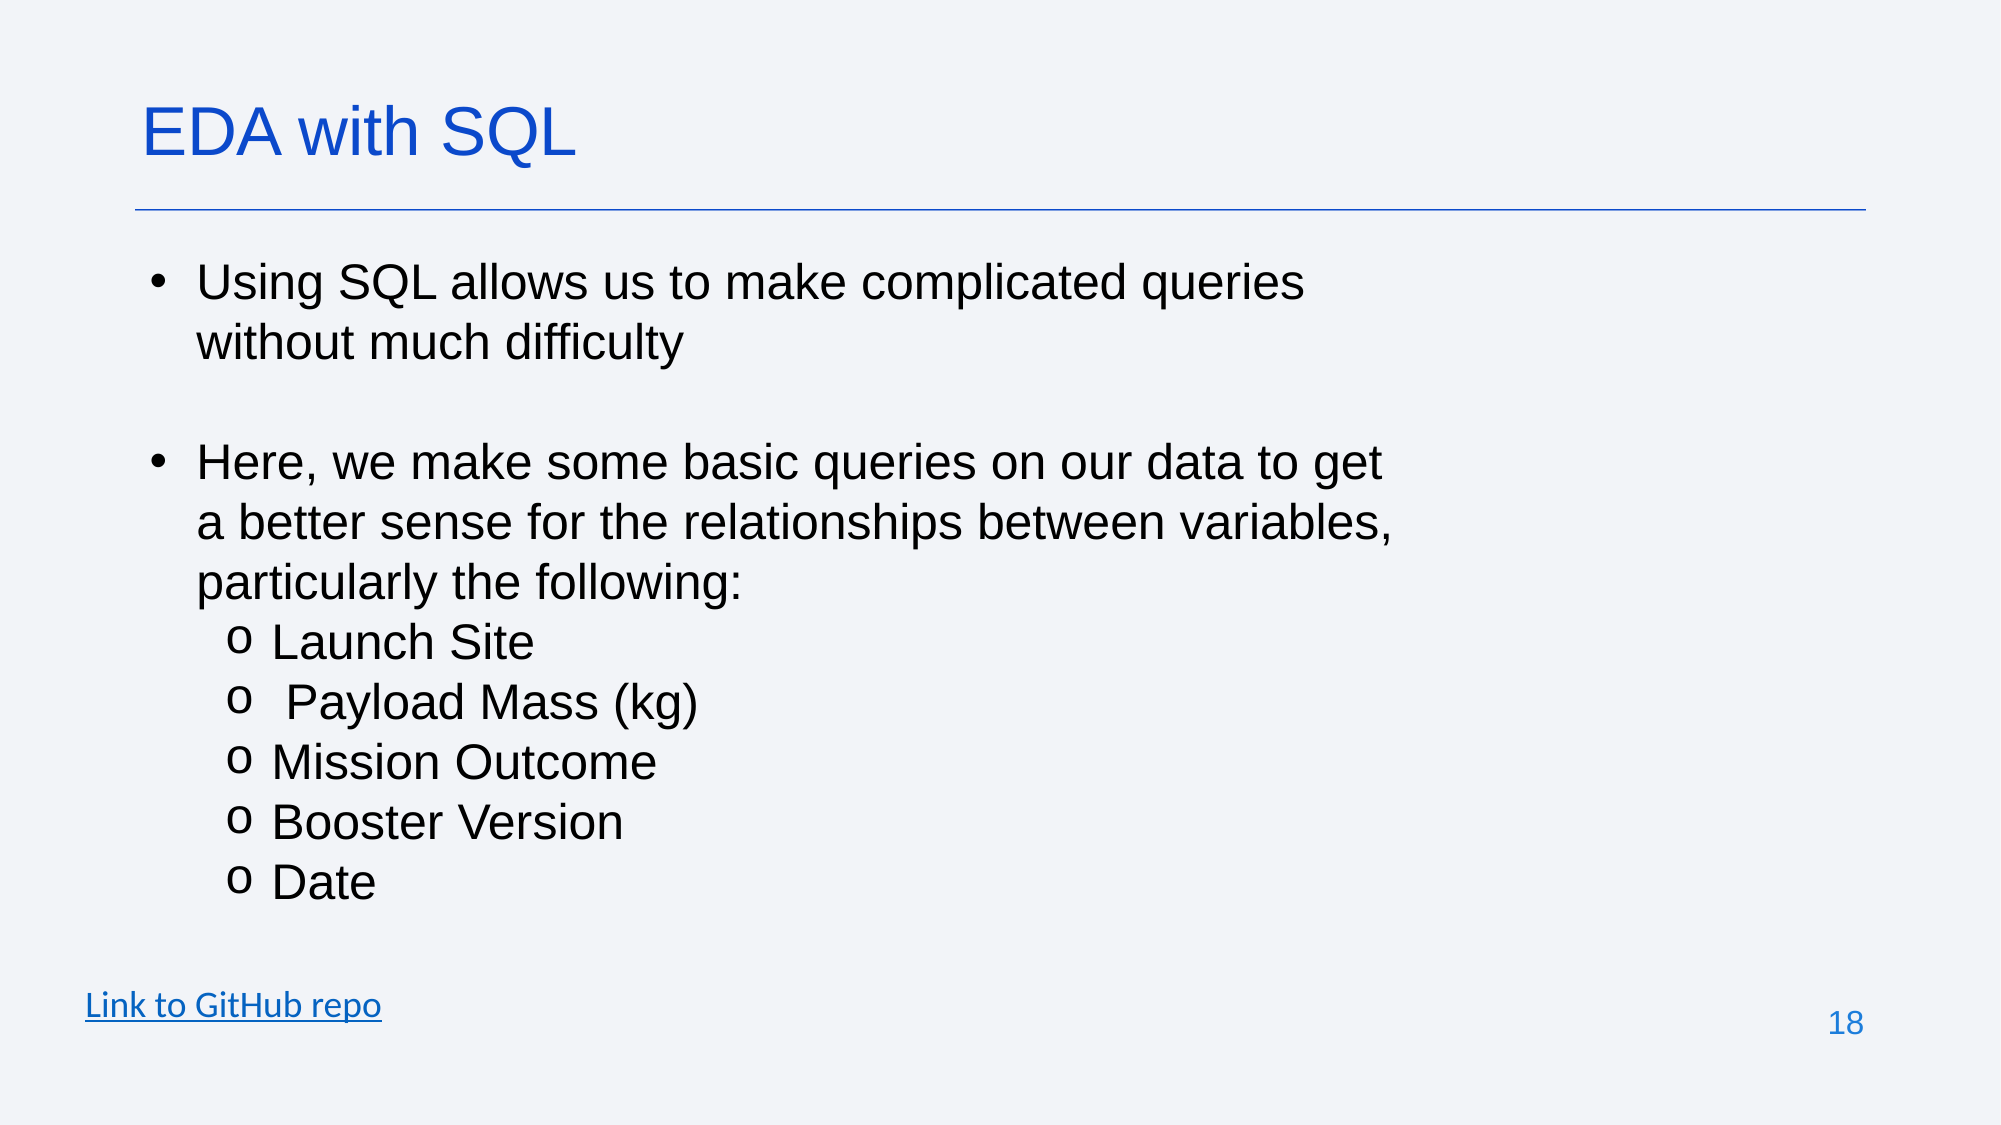

EDA with SQL
Using SQL allows us to make complicated queries without much difficulty

Here, we make some basic queries on our data to get a better sense for the relationships between variables, particularly the following:
Launch Site
 Payload Mass (kg)
Mission Outcome
Booster Version
Date
Link to GitHub repo
18